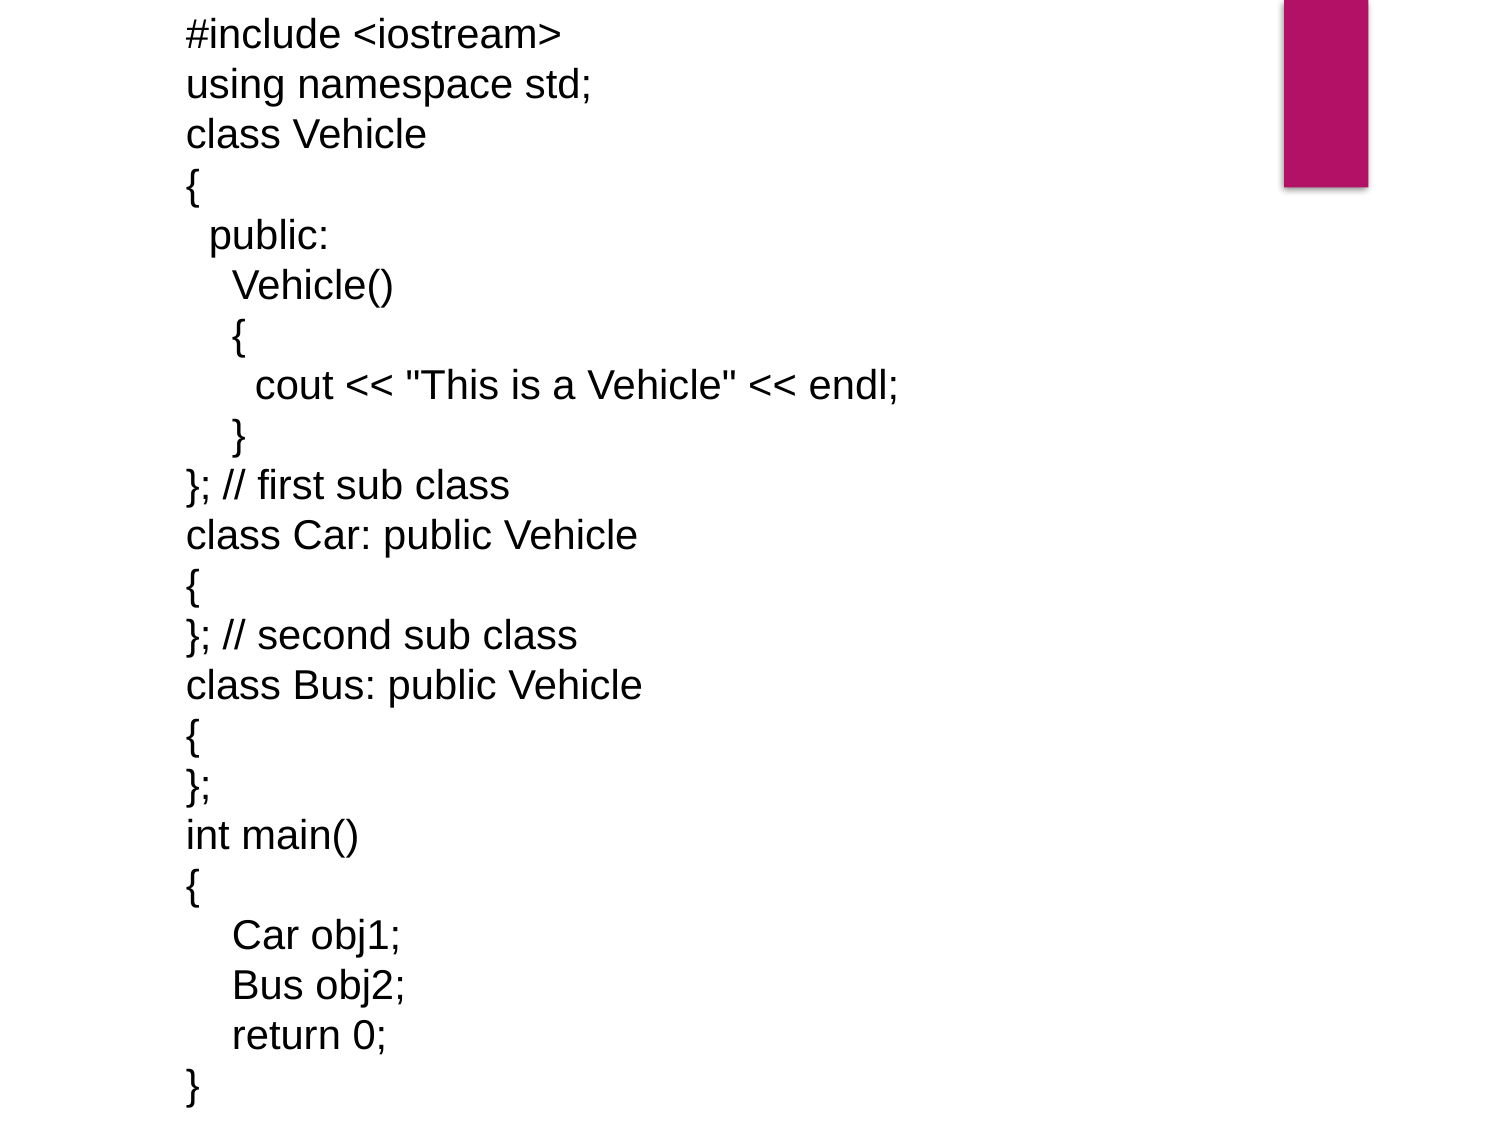

#include <iostream>
using namespace std;
class Vehicle
{
  public:
    Vehicle()
    {
      cout << "This is a Vehicle" << endl;
    }
}; // first sub class
class Car: public Vehicle
{
}; // second sub class
class Bus: public Vehicle
{
};
int main()
{
    Car obj1;
    Bus obj2;
    return 0;
}